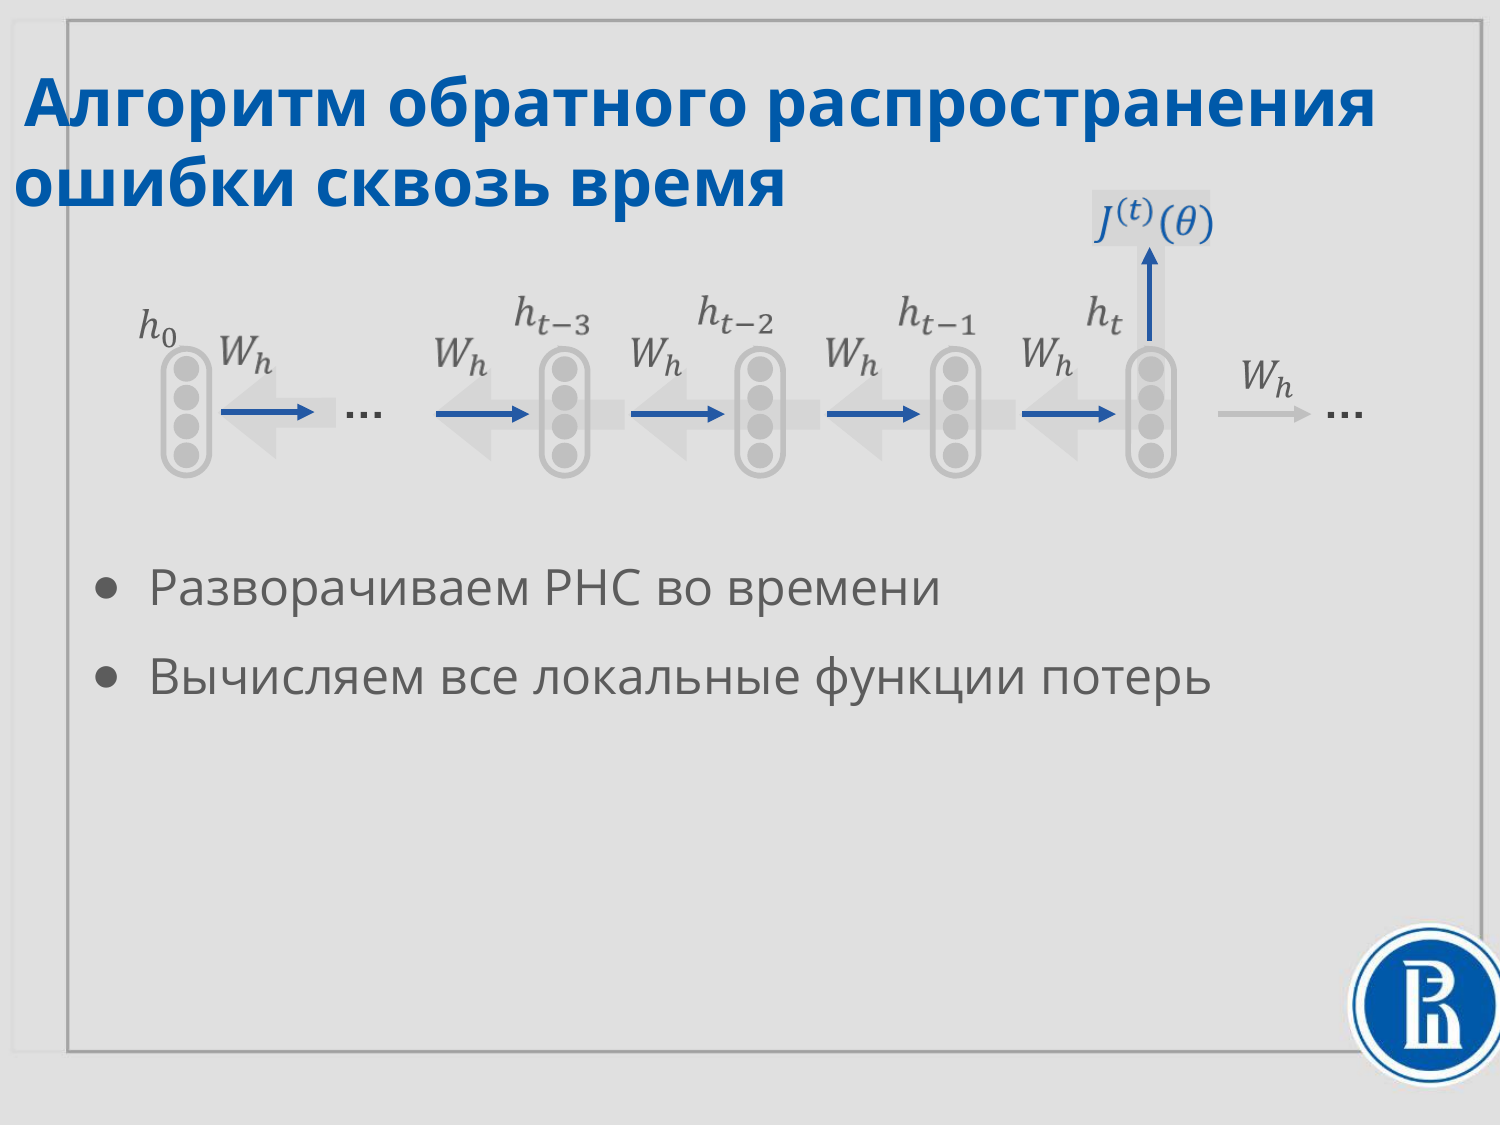

Алгоритм обратного распространения ошибки сквозь время

…
…

Разворачиваем РНС во времени
Вычисляем все локальные функции потерь